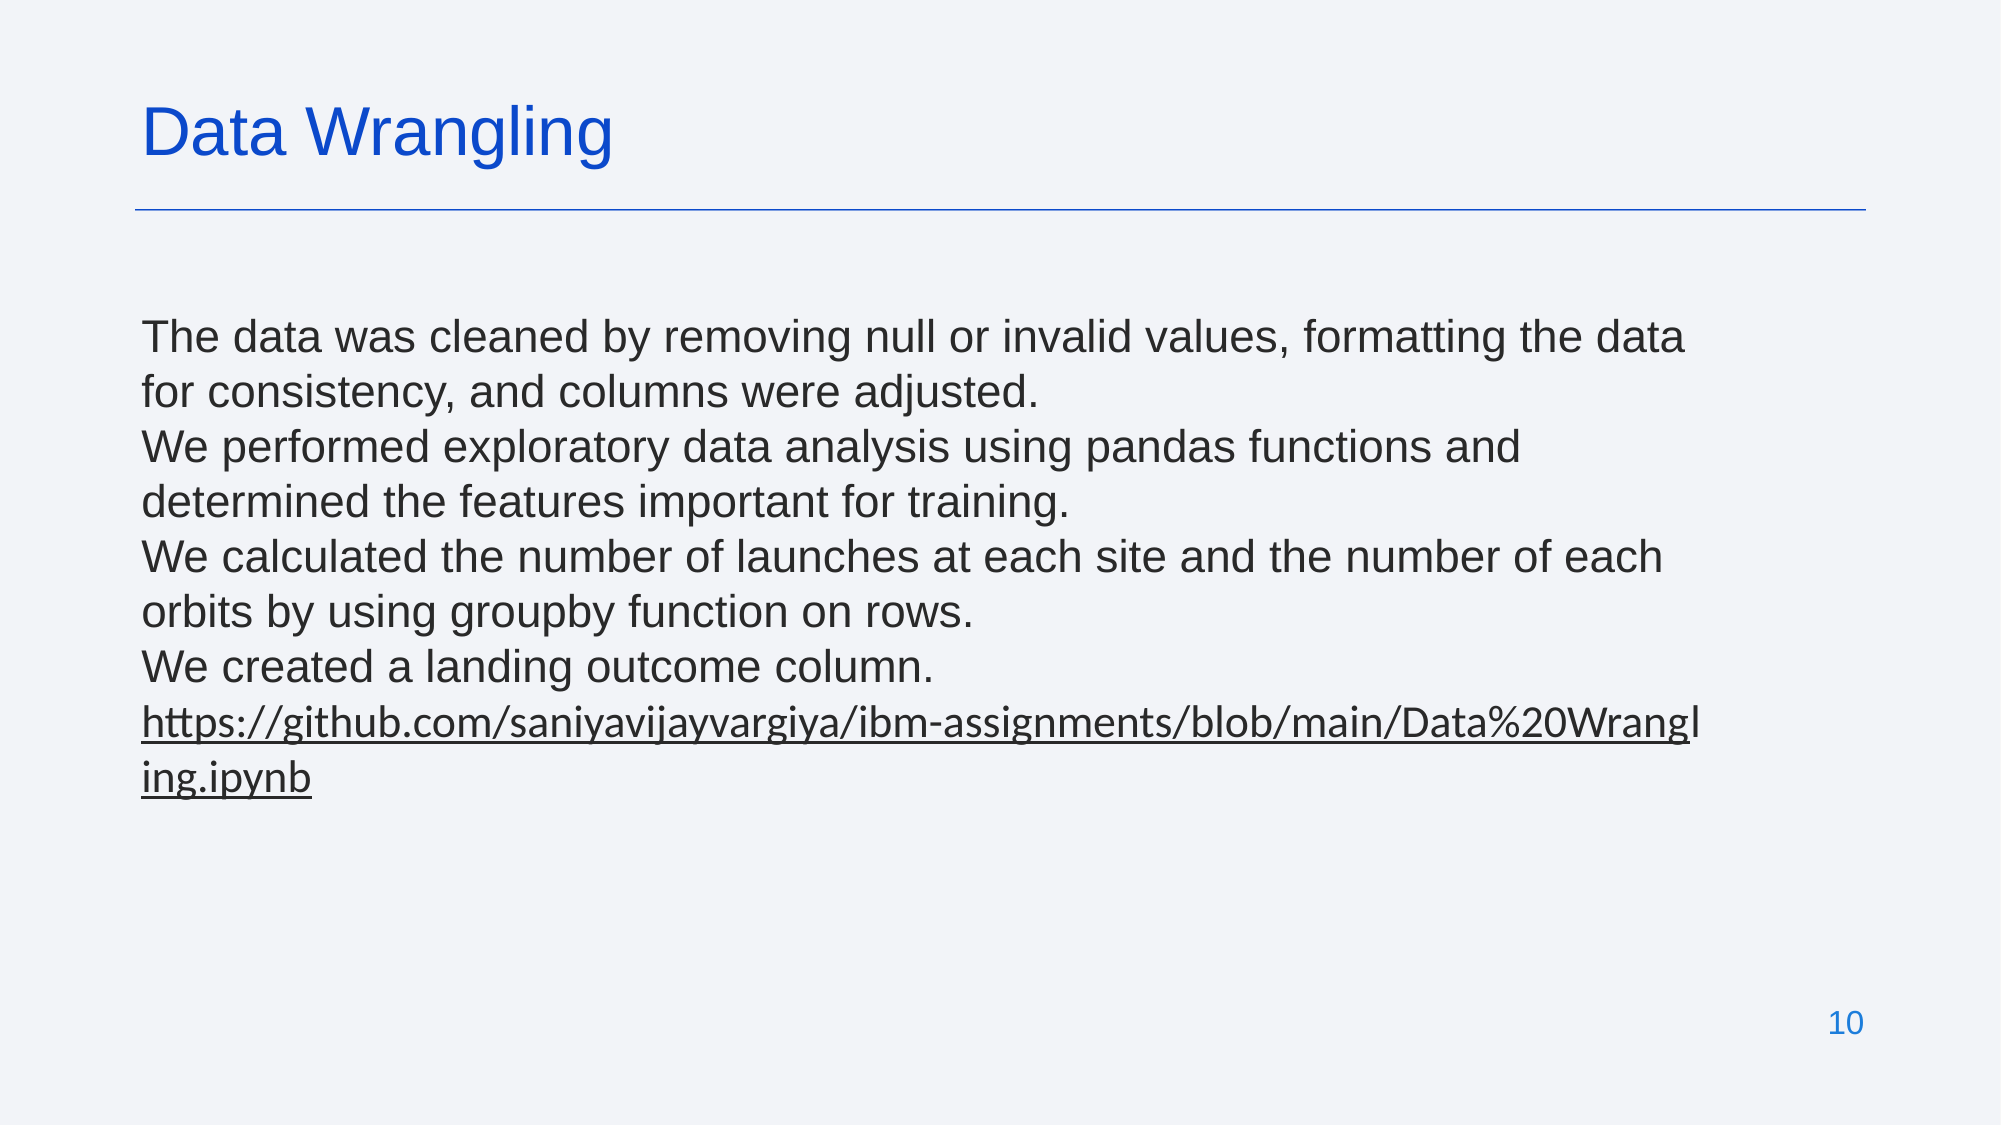

Data Wrangling
The data was cleaned by removing null or invalid values, formatting the data for consistency, and columns were adjusted.
We performed exploratory data analysis using pandas functions and determined the features important for training.
We calculated the number of launches at each site and the number of each orbits by using groupby function on rows.
We created a landing outcome column.
https://github.com/saniyavijayvargiya/ibm-assignments/blob/main/Data%20Wrangling.ipynb

10